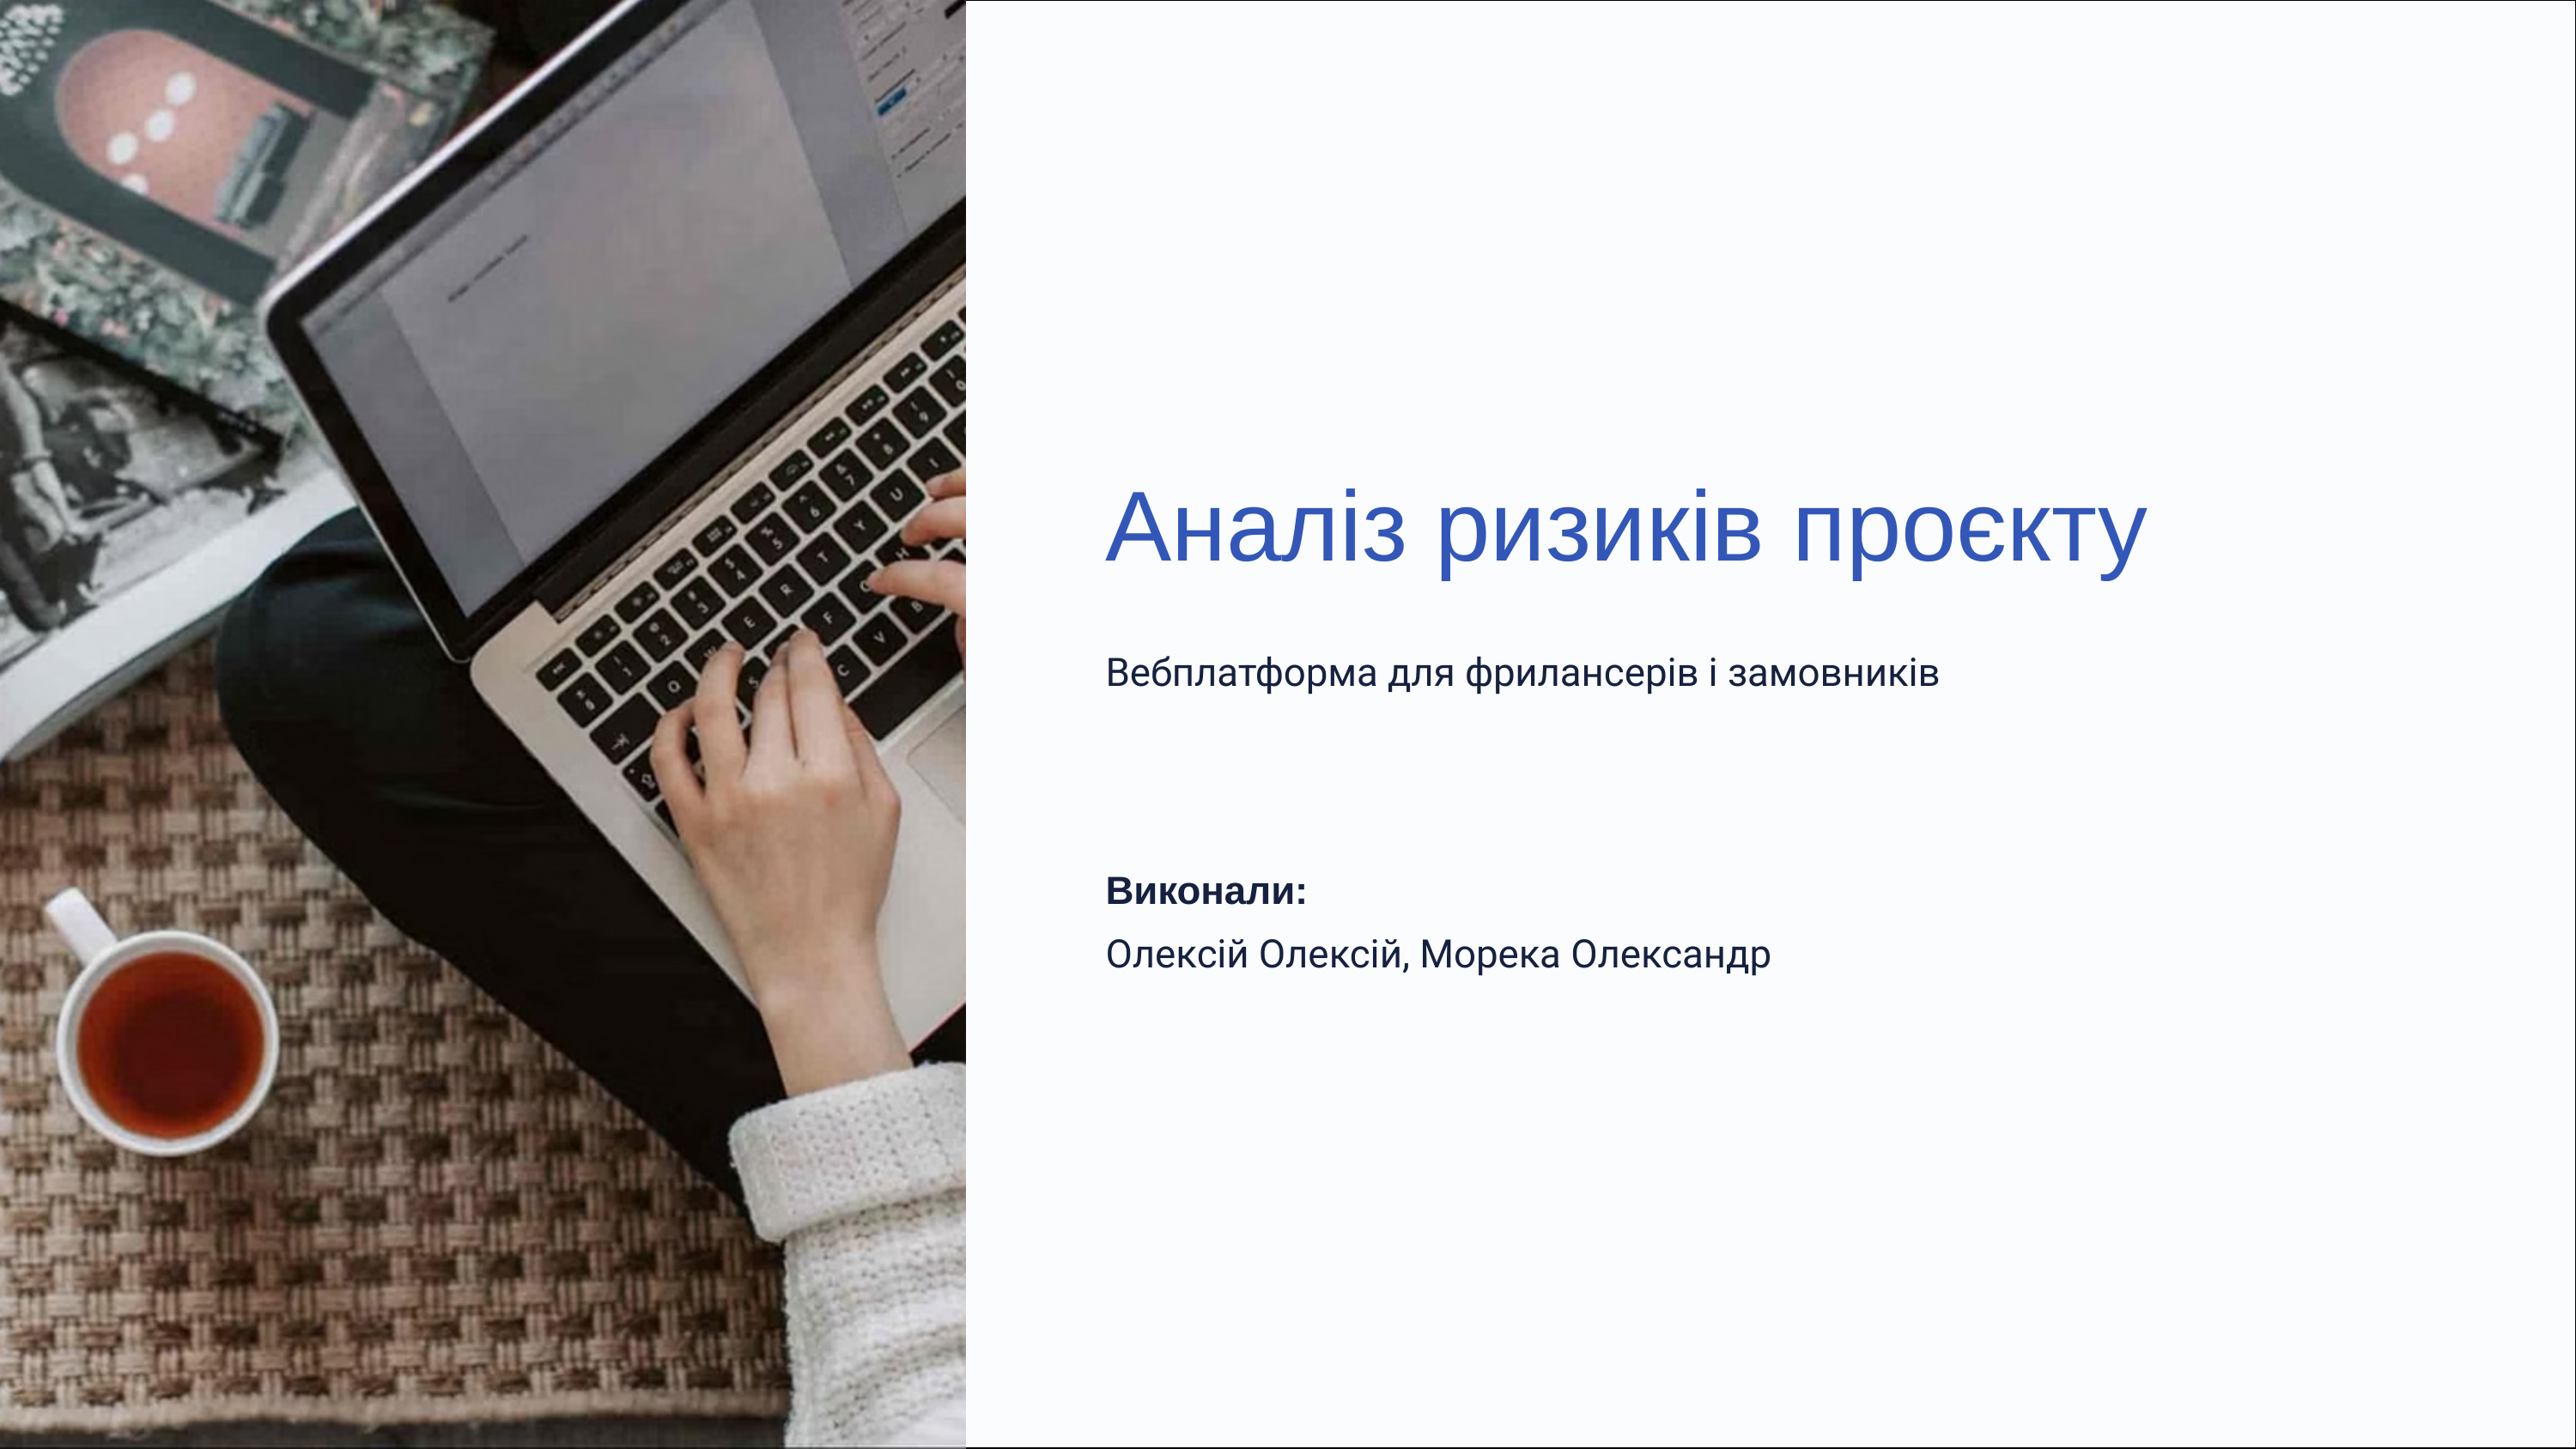

Аналіз ризиків проєкту
Вебплатформа для фрилансерів і замовників
Виконали:
Олексій Олексій, Морека Олександр